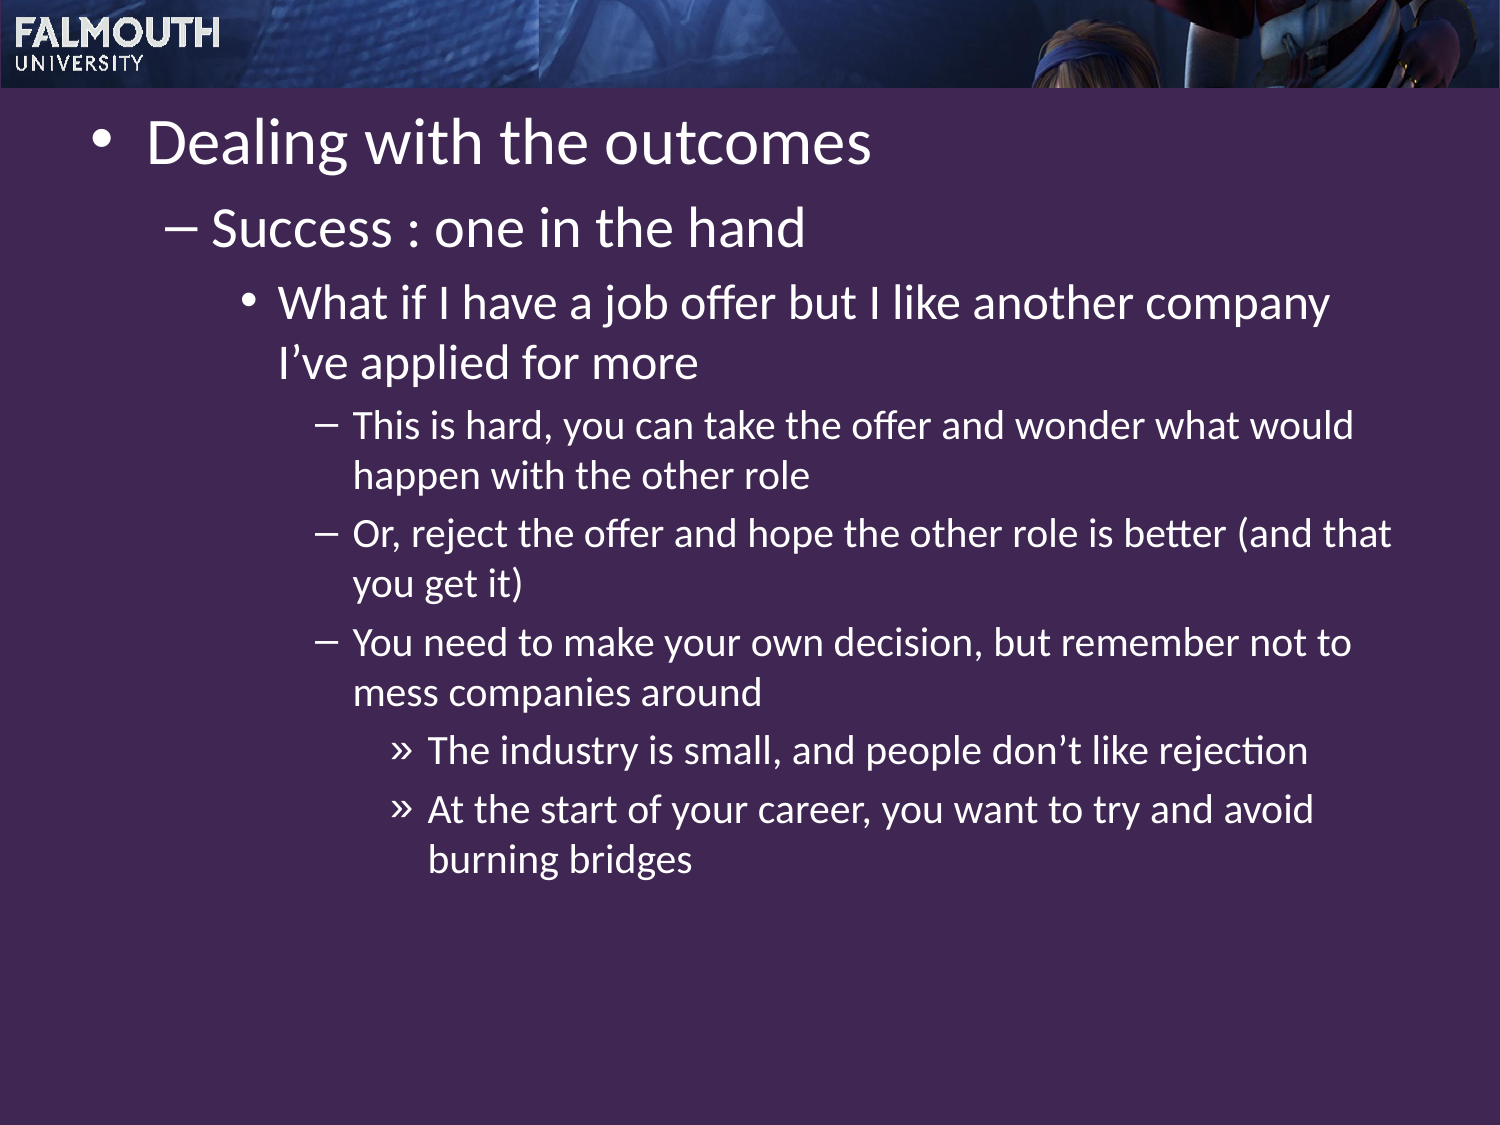

Dealing with the outcomes
Success : one in the hand
What if I have a job offer but I like another company I’ve applied for more
This is hard, you can take the offer and wonder what would happen with the other role
Or, reject the offer and hope the other role is better (and that you get it)
You need to make your own decision, but remember not to mess companies around
The industry is small, and people don’t like rejection
At the start of your career, you want to try and avoid burning bridges